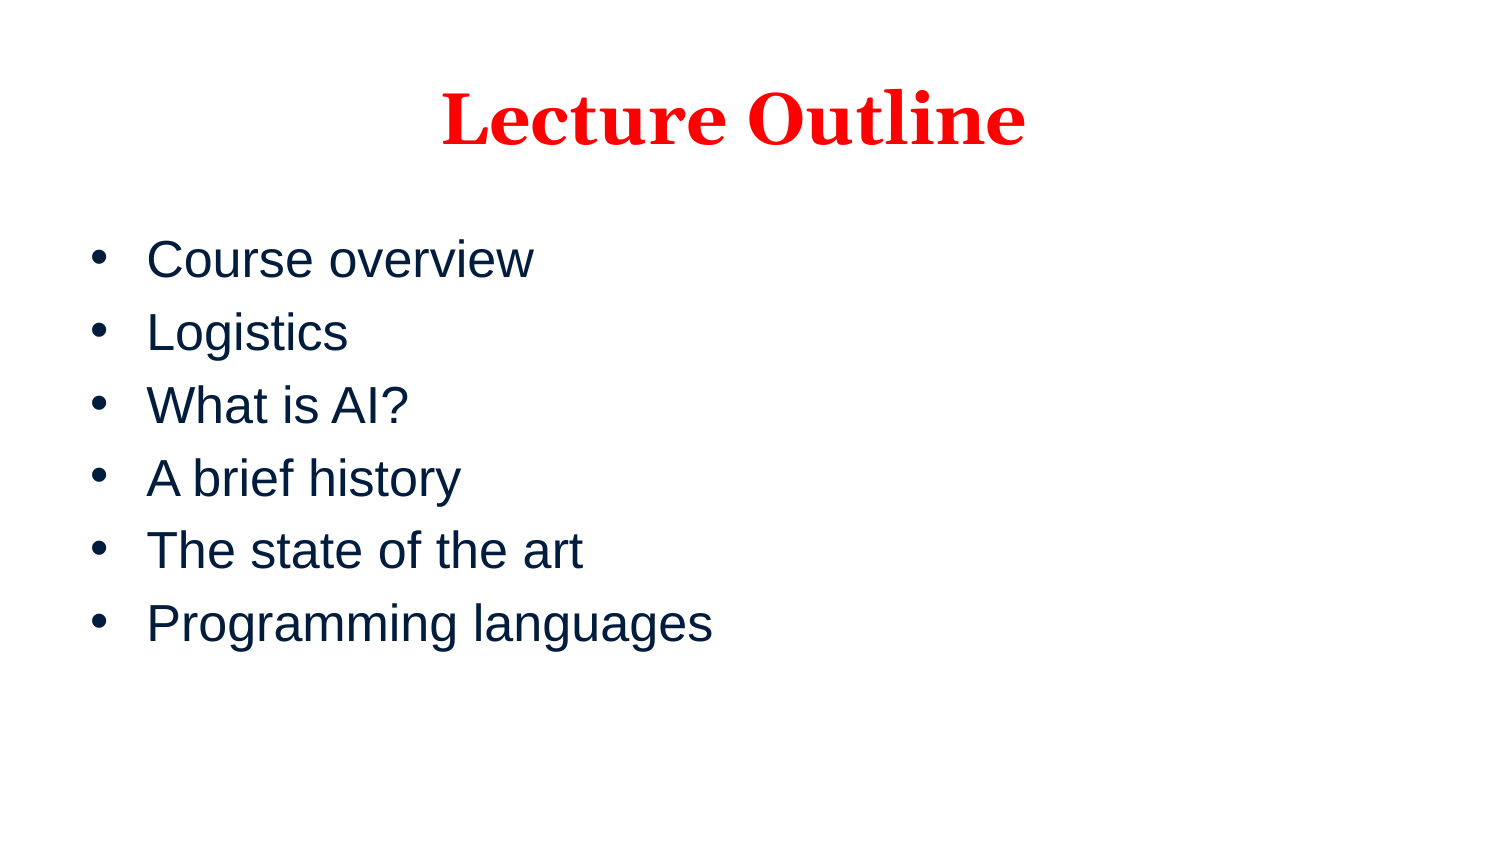

# Lecture Outline
Course overview
Logistics
What is AI?
A brief history
The state of the art
Programming languages